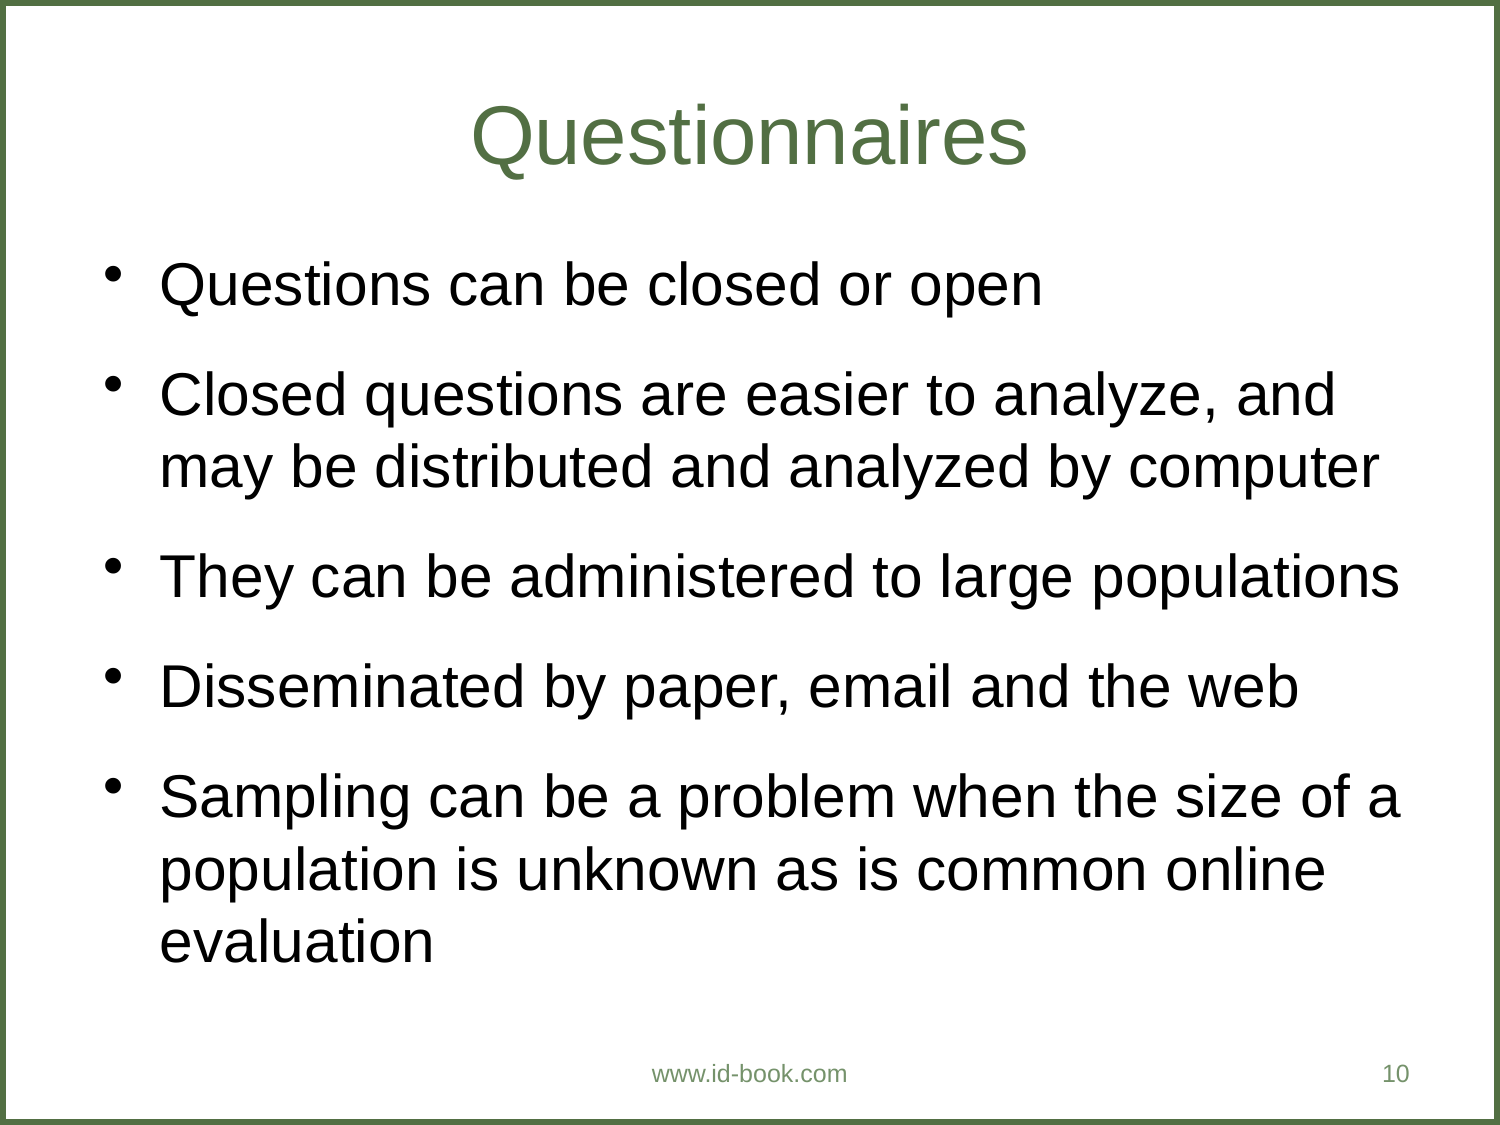

Questionnaires
Questions can be closed or open
Closed questions are easier to analyze, and may be distributed and analyzed by computer
They can be administered to large populations
Disseminated by paper, email and the web
Sampling can be a problem when the size of a population is unknown as is common online evaluation
www.id-book.com
10